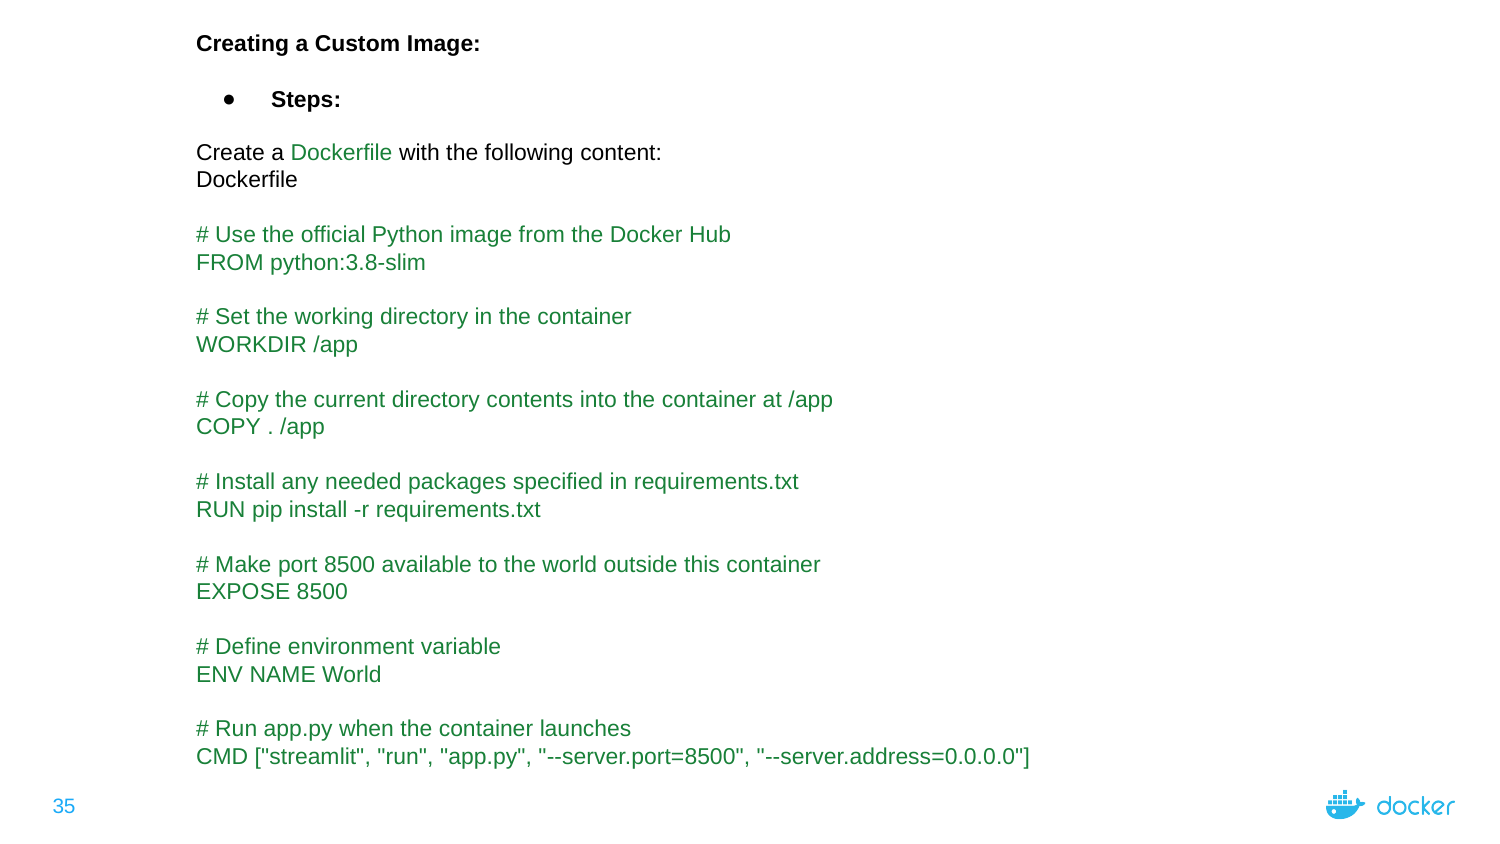

Creating a Custom Image:
Steps:
Create a Dockerfile with the following content:
Dockerfile
# Use the official Python image from the Docker Hub
FROM python:3.8-slim

# Set the working directory in the container
WORKDIR /app

# Copy the current directory contents into the container at /app
COPY . /app

# Install any needed packages specified in requirements.txt
RUN pip install -r requirements.txt

# Make port 8500 available to the world outside this container
EXPOSE 8500

# Define environment variable
ENV NAME World

# Run app.py when the container launches
CMD ["streamlit", "run", "app.py", "--server.port=8500", "--server.address=0.0.0.0"]

35